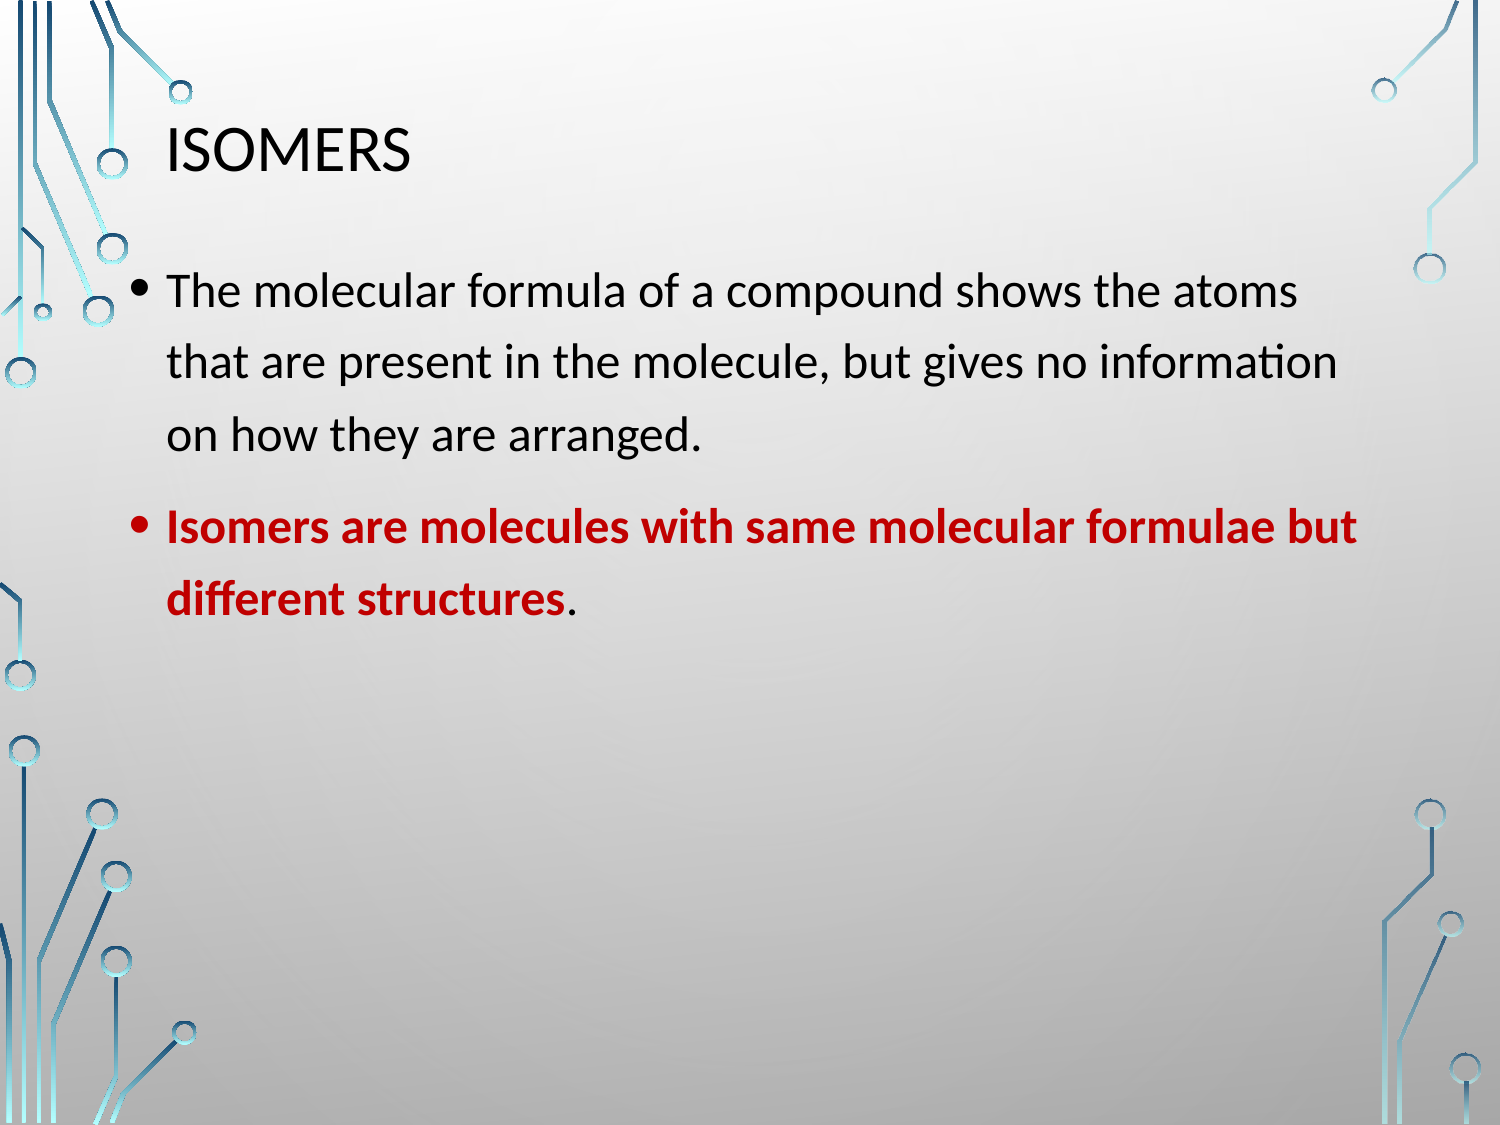

# isomers
The molecular formula of a compound shows the atoms that are present in the molecule, but gives no information on how they are arranged.
Isomers are molecules with same molecular formulae but different structures.